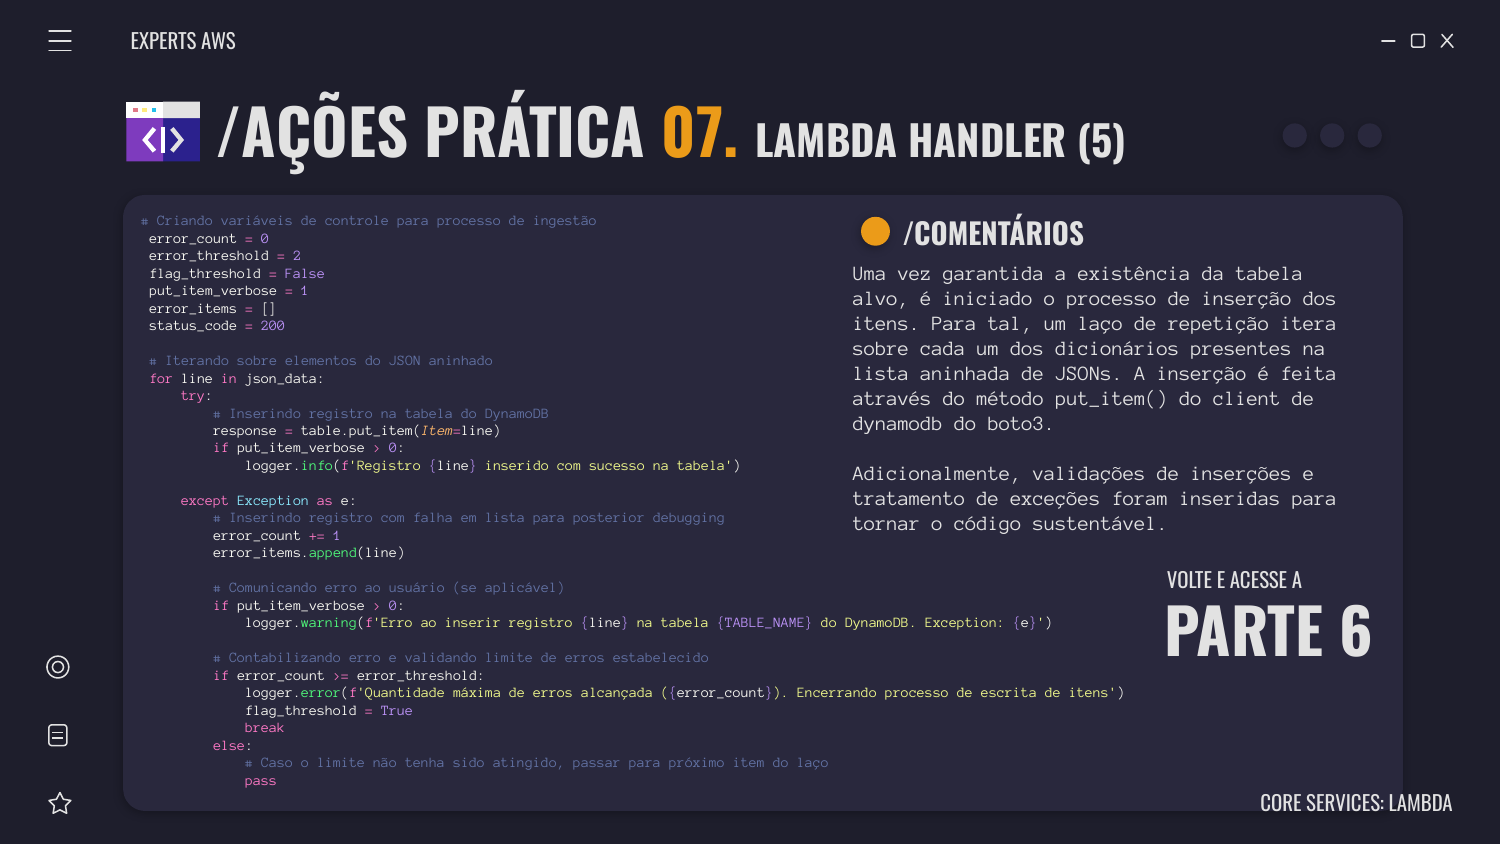

EXPERTS AWS

/AÇÕES PRÁTICA 07. LAMBDA HANDLER (5)

/COMENTÁRIOS
   # Criando variáveis de controle para processo de ingestão
    error_count = 0
    error_threshold = 2
    flag_threshold = False
    put_item_verbose = 1
    error_items = []
    status_code = 200
    # Iterando sobre elementos do JSON aninhado
    for line in json_data:
        try:
            # Inserindo registro na tabela do DynamoDB
            response = table.put_item(Item=line)
            if put_item_verbose > 0:
                logger.info(f'Registro {line} inserido com sucesso na tabela')

        except Exception as e:
            # Inserindo registro com falha em lista para posterior debugging
            error_count += 1
            error_items.append(line)
            # Comunicando erro ao usuário (se aplicável)
            if put_item_verbose > 0:
                logger.warning(f'Erro ao inserir registro {line} na tabela {TABLE_NAME} do DynamoDB. Exception: {e}')

            # Contabilizando erro e validando limite de erros estabelecido
            if error_count >= error_threshold:
                logger.error(f'Quantidade máxima de erros alcançada ({error_count}). Encerrando processo de escrita de itens')
                flag_threshold = True
                break
            else:
                # Caso o limite não tenha sido atingido, passar para próximo item do laço
                pass

Uma vez garantida a existência da tabela alvo, é iniciado o processo de inserção dos itens. Para tal, um laço de repetição itera sobre cada um dos dicionários presentes na lista aninhada de JSONs. A inserção é feita através do método put_item() do client de dynamodb do boto3.

Adicionalmente, validações de inserções e tratamento de exceções foram inseridas para tornar o código sustentável.

VOLTE E ACESSE A
PARTE 6

CORE SERVICES: LAMBDA